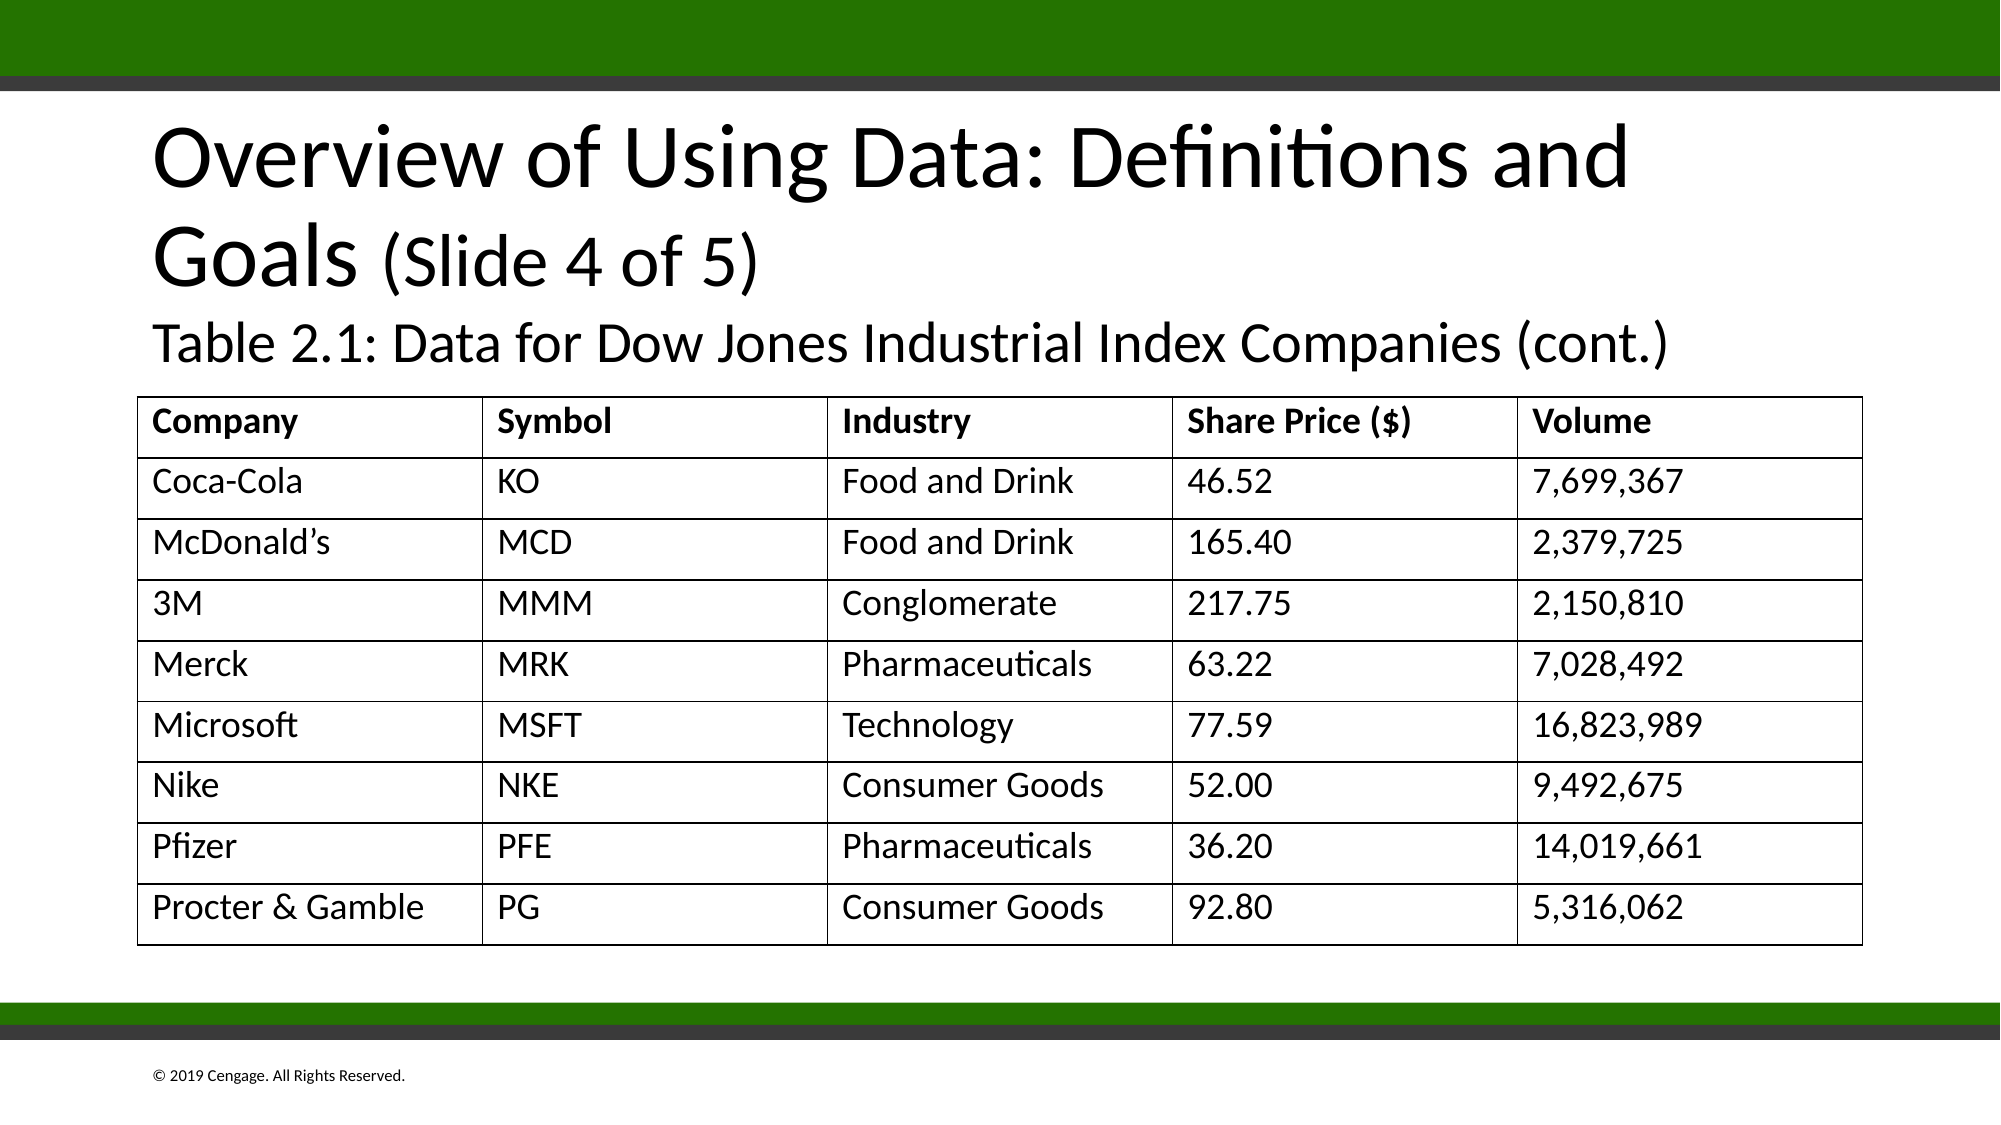

# Overview of Using Data: Definitions and Goals (Slide 4 of 5)
Table 2.1: Data for Dow Jones Industrial Index Companies (cont.)
| Company | Symbol | Industry | Share Price ($) | Volume |
| --- | --- | --- | --- | --- |
| Coca-Cola | KO | Food and Drink | 46.52 | 7,699,367 |
| McDonald’s | MCD | Food and Drink | 165.40 | 2,379,725 |
| 3M | MMM | Conglomerate | 217.75 | 2,150,810 |
| Merck | MRK | Pharmaceuticals | 63.22 | 7,028,492 |
| Microsoft | MSFT | Technology | 77.59 | 16,823,989 |
| Nike | NKE | Consumer Goods | 52.00 | 9,492,675 |
| Pfizer | PFE | Pharmaceuticals | 36.20 | 14,019,661 |
| Procter & Gamble | PG | Consumer Goods | 92.80 | 5,316,062 |